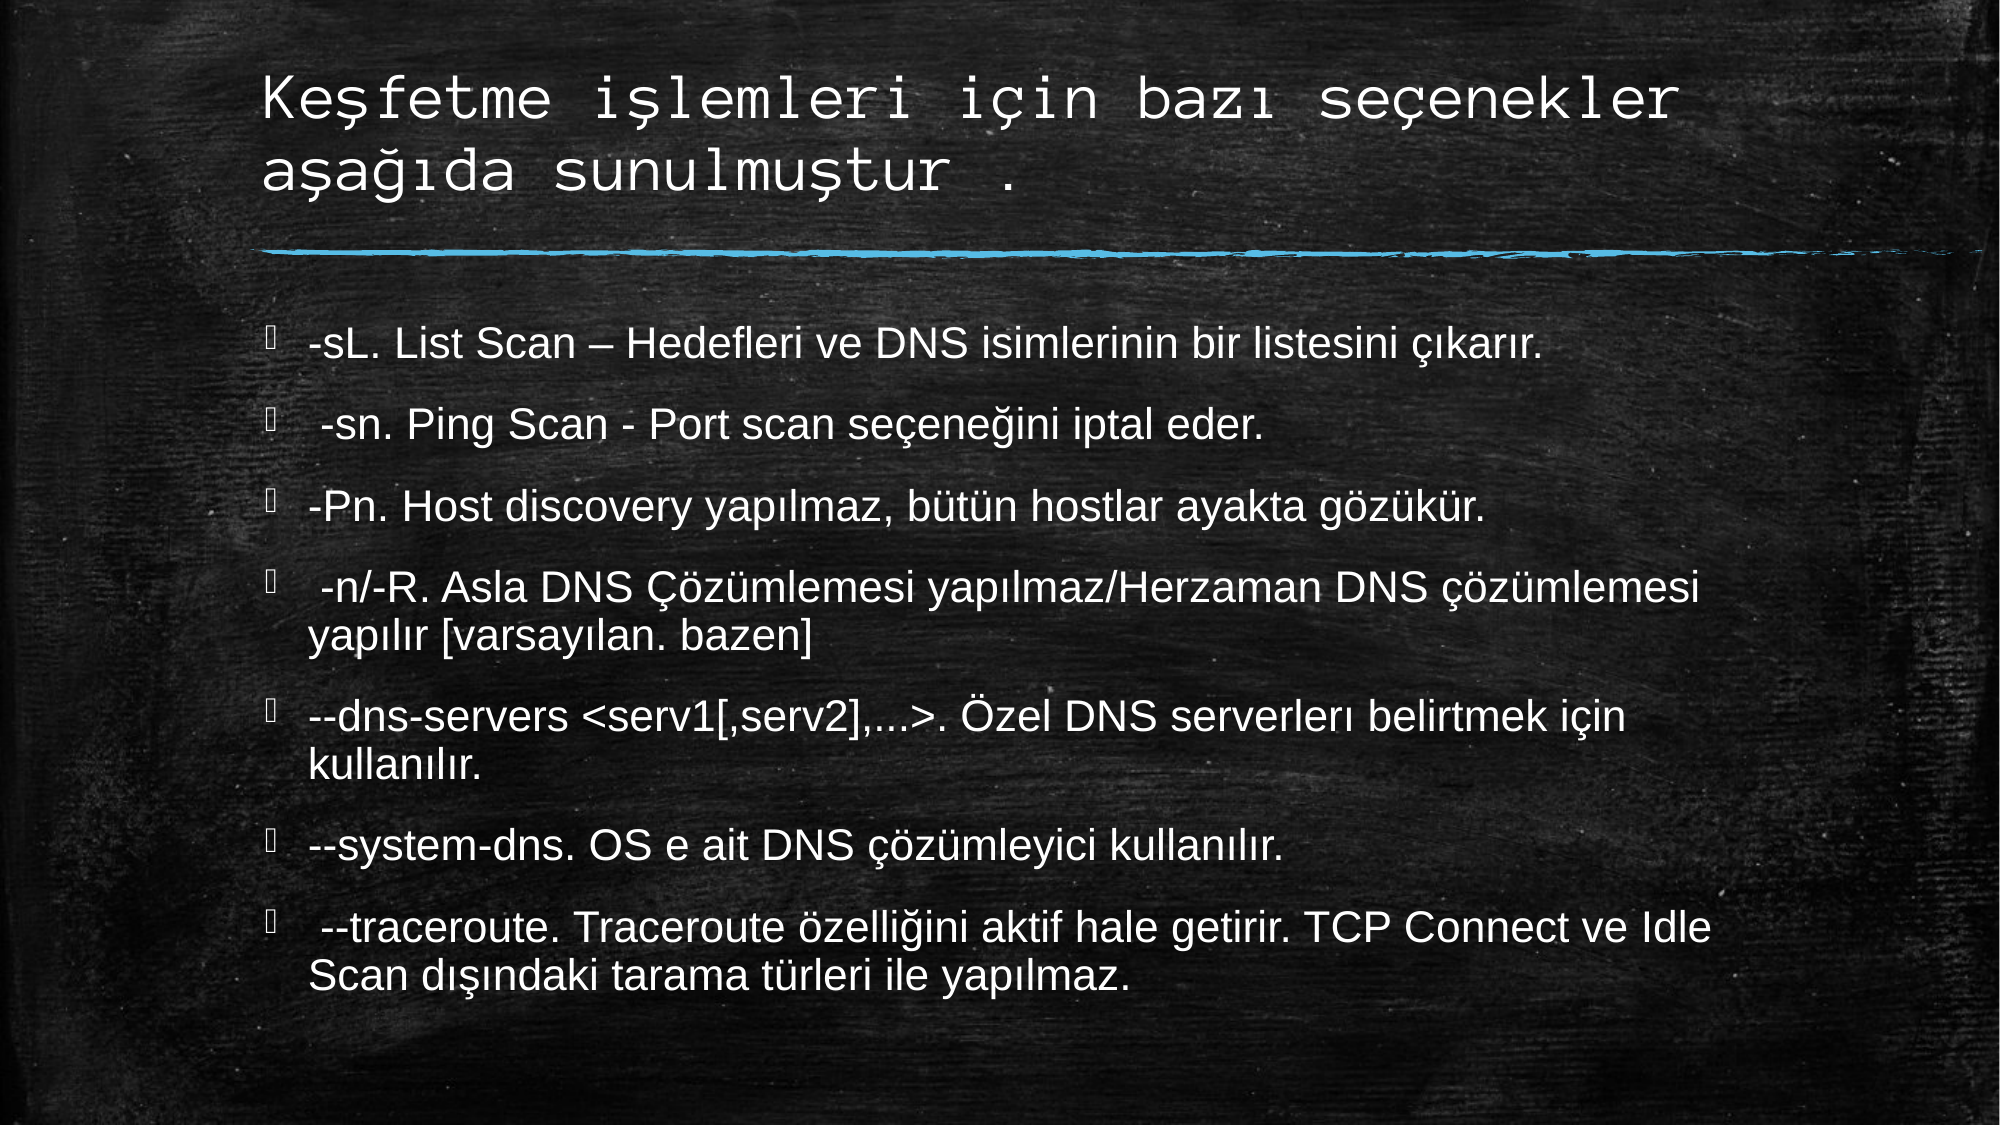

# Keşfetme işlemleri için bazı seçenekler aşağıda sunulmuştur .
-sL. List Scan – Hedefleri ve DNS isimlerinin bir listesini çıkarır.
 -sn. Ping Scan - Port scan seçeneğini iptal eder.
-Pn. Host discovery yapılmaz, bütün hostlar ayakta gözükür.
 -n/-R. Asla DNS Çözümlemesi yapılmaz/Herzaman DNS çözümlemesi yapılır [varsayılan. bazen]
--dns-servers <serv1[,serv2],...>. Özel DNS serverlerı belirtmek için kullanılır.
--system-dns. OS e ait DNS çözümleyici kullanılır.
 --traceroute. Traceroute özelliğini aktif hale getirir. TCP Connect ve Idle Scan dışındaki tarama türleri ile yapılmaz.